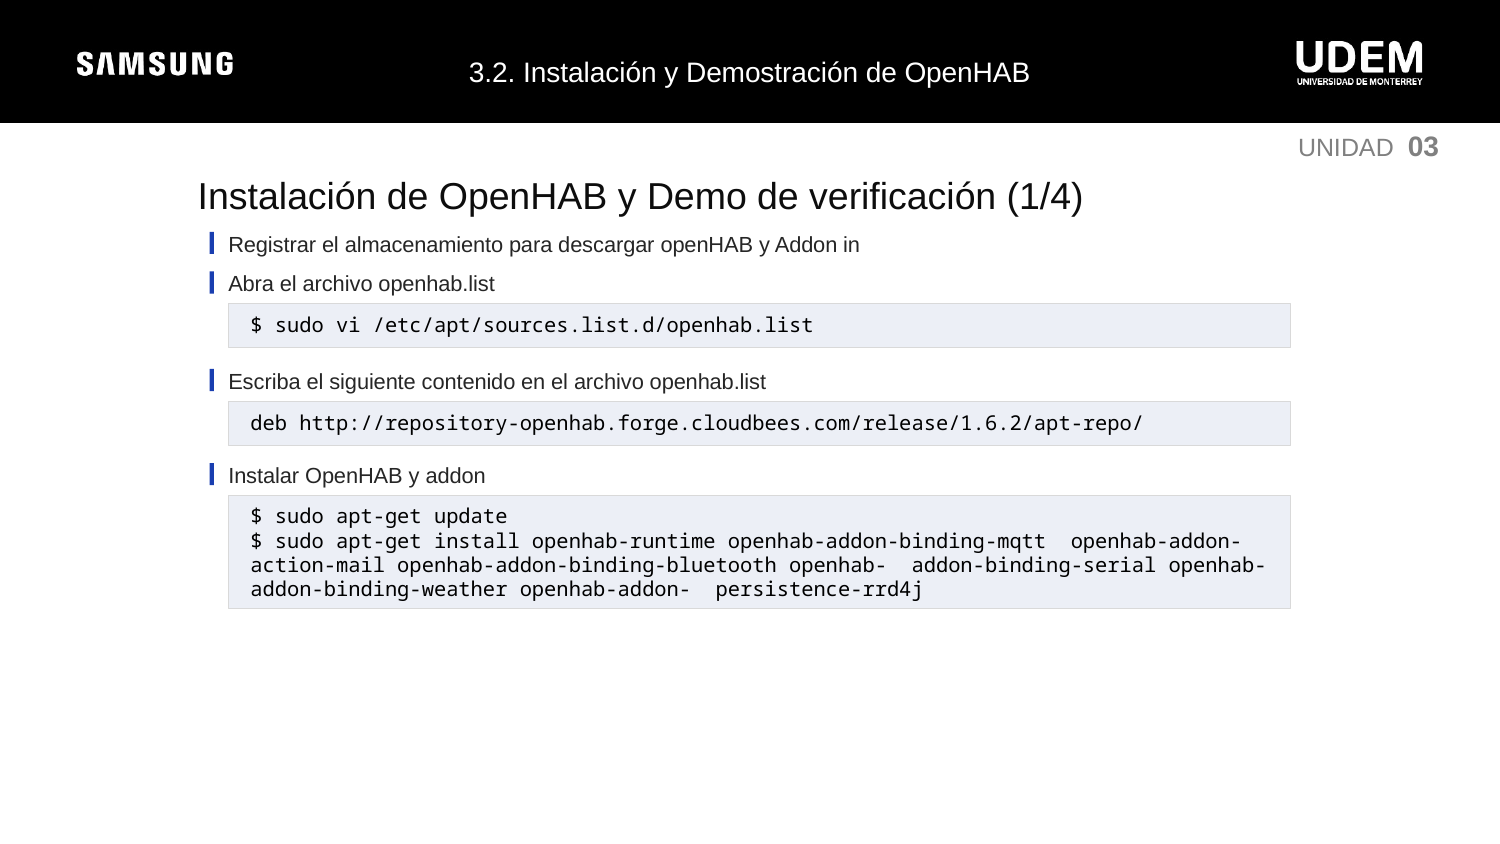

3.2. Instalación y Demostración de OpenHAB
UNIDAD  03
Instalación de OpenHAB y Demo de verificación (1/4)
Registrar el almacenamiento para descargar openHAB y Addon in

Abra el archivo openhab.list

$ sudo vi /etc/apt/sources.list.d/openhab.list
Escriba el siguiente contenido en el archivo openhab.list

deb http://repository-openhab.forge.cloudbees.com/release/1.6.2/apt-repo/
Instalar OpenHAB y addon

$ sudo apt-get update
$ sudo apt-get install openhab-runtime openhab-addon-binding-mqtt  openhab-addon-action-mail openhab-addon-binding-bluetooth openhab-  addon-binding-serial openhab-addon-binding-weather openhab-addon-  persistence-rrd4j